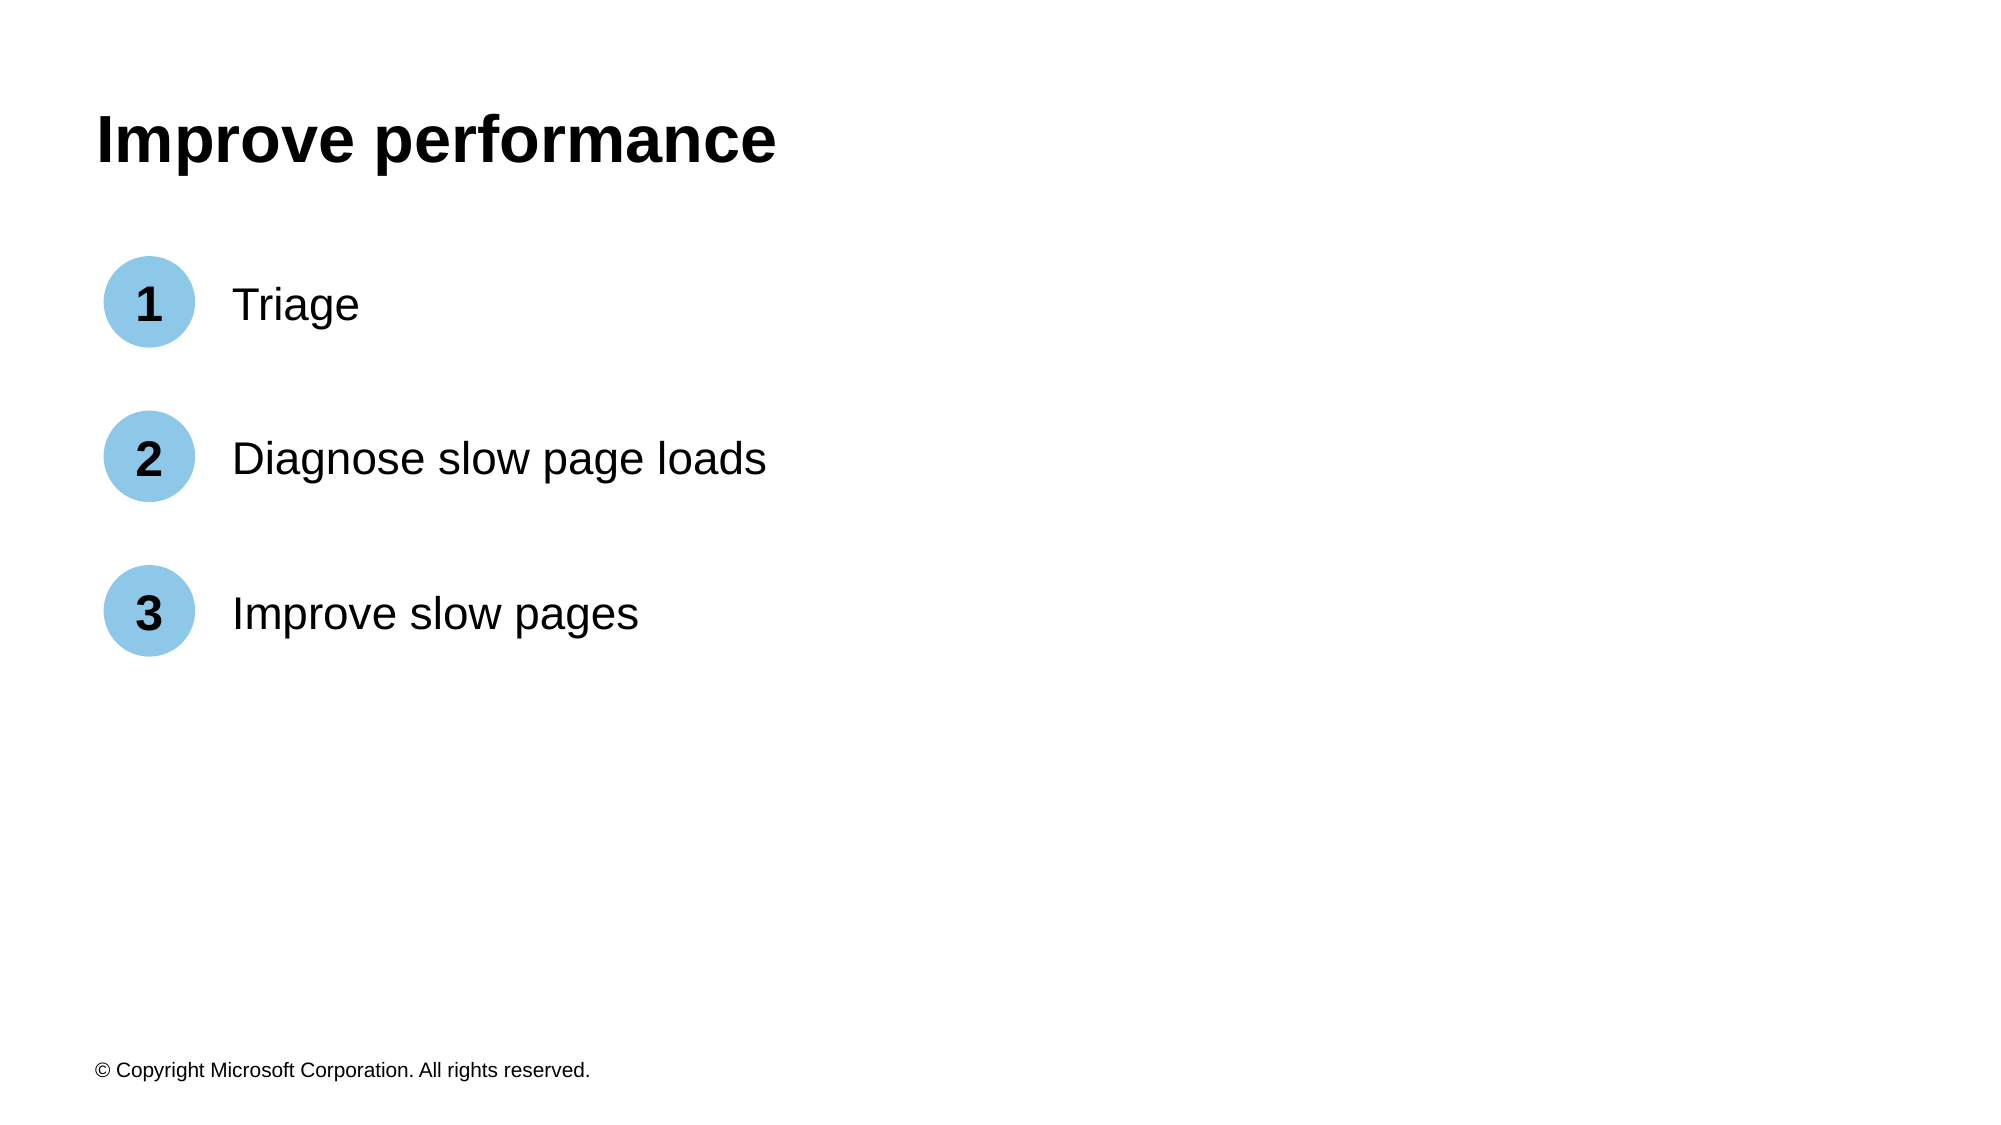

# Improve performance
1
Triage
2
Diagnose slow page loads
3
Improve slow pages